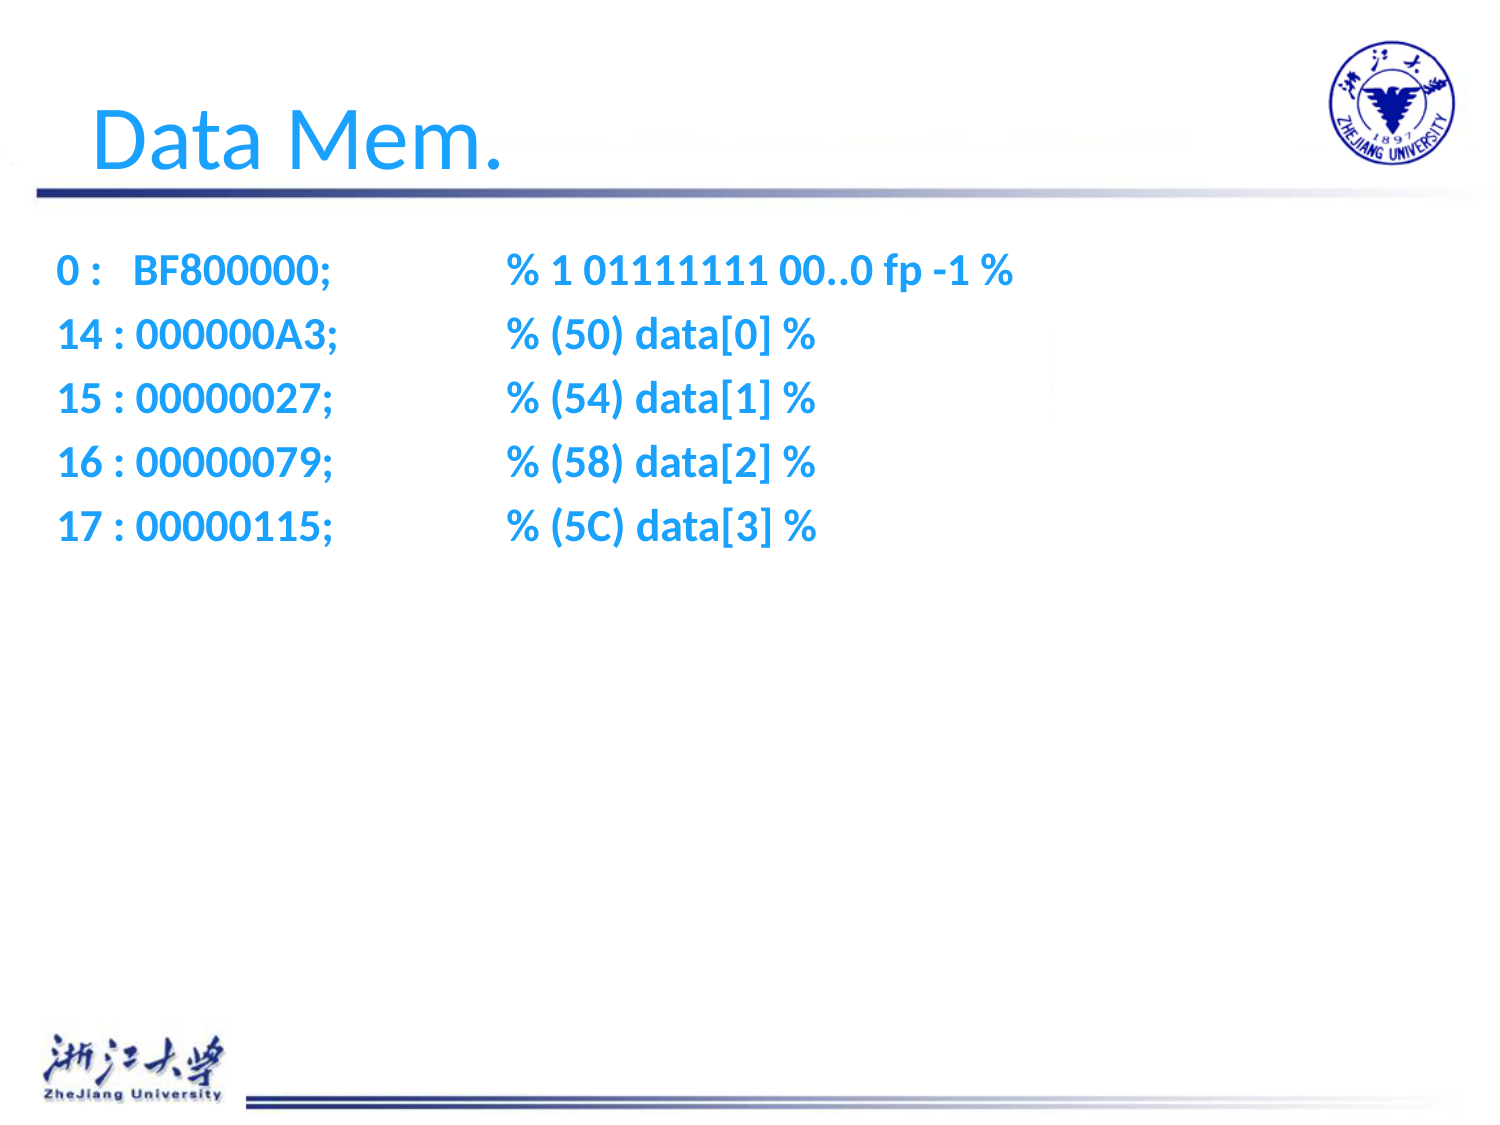

# Data Mem.
0 :   BF800000; 		% 1 01111111 00..0 fp -1 %
14 : 000000A3; 		% (50) data[0] %
15 : 00000027; 		% (54) data[1] %
16 : 00000079; 		% (58) data[2] %
17 : 00000115; 		% (5C) data[3] %